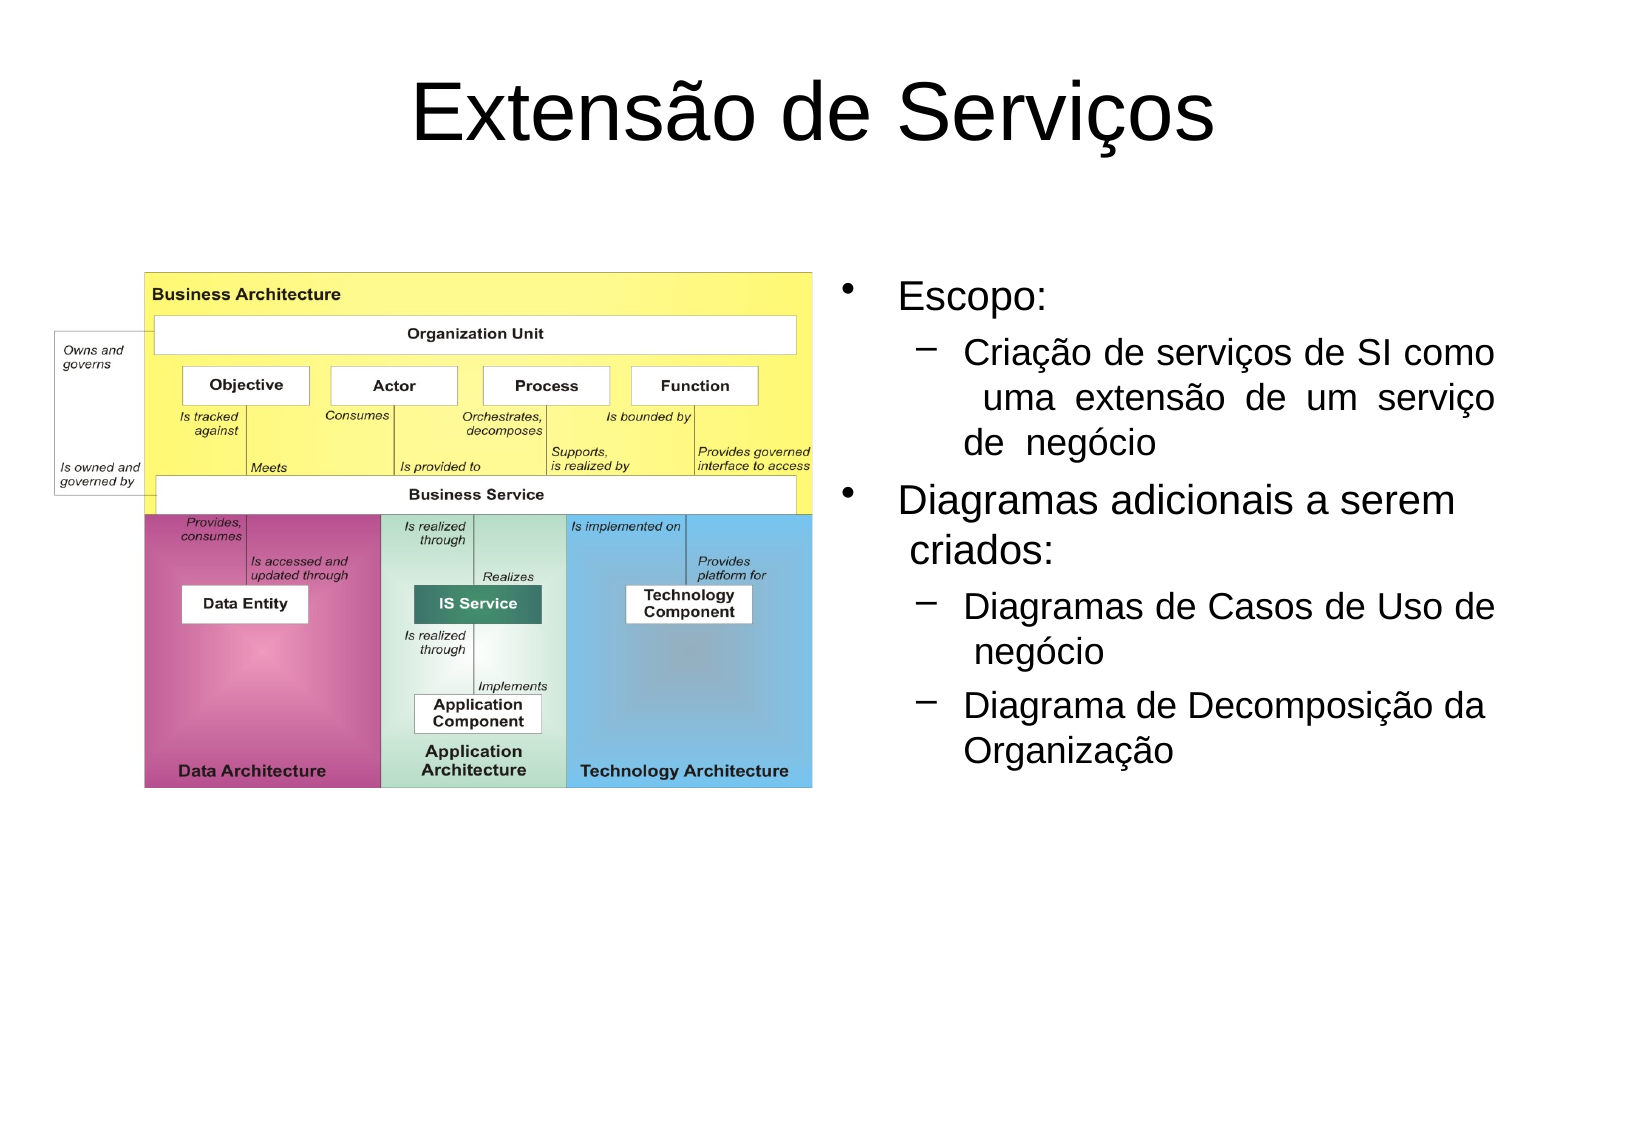

# Extensão de Serviços
Escopo:
Criação de serviços de SI como  uma extensão de um serviço de  negócio
Diagramas adicionais a serem  criados:
Diagramas de Casos de Uso de  negócio
Diagrama de Decomposição da
Organização